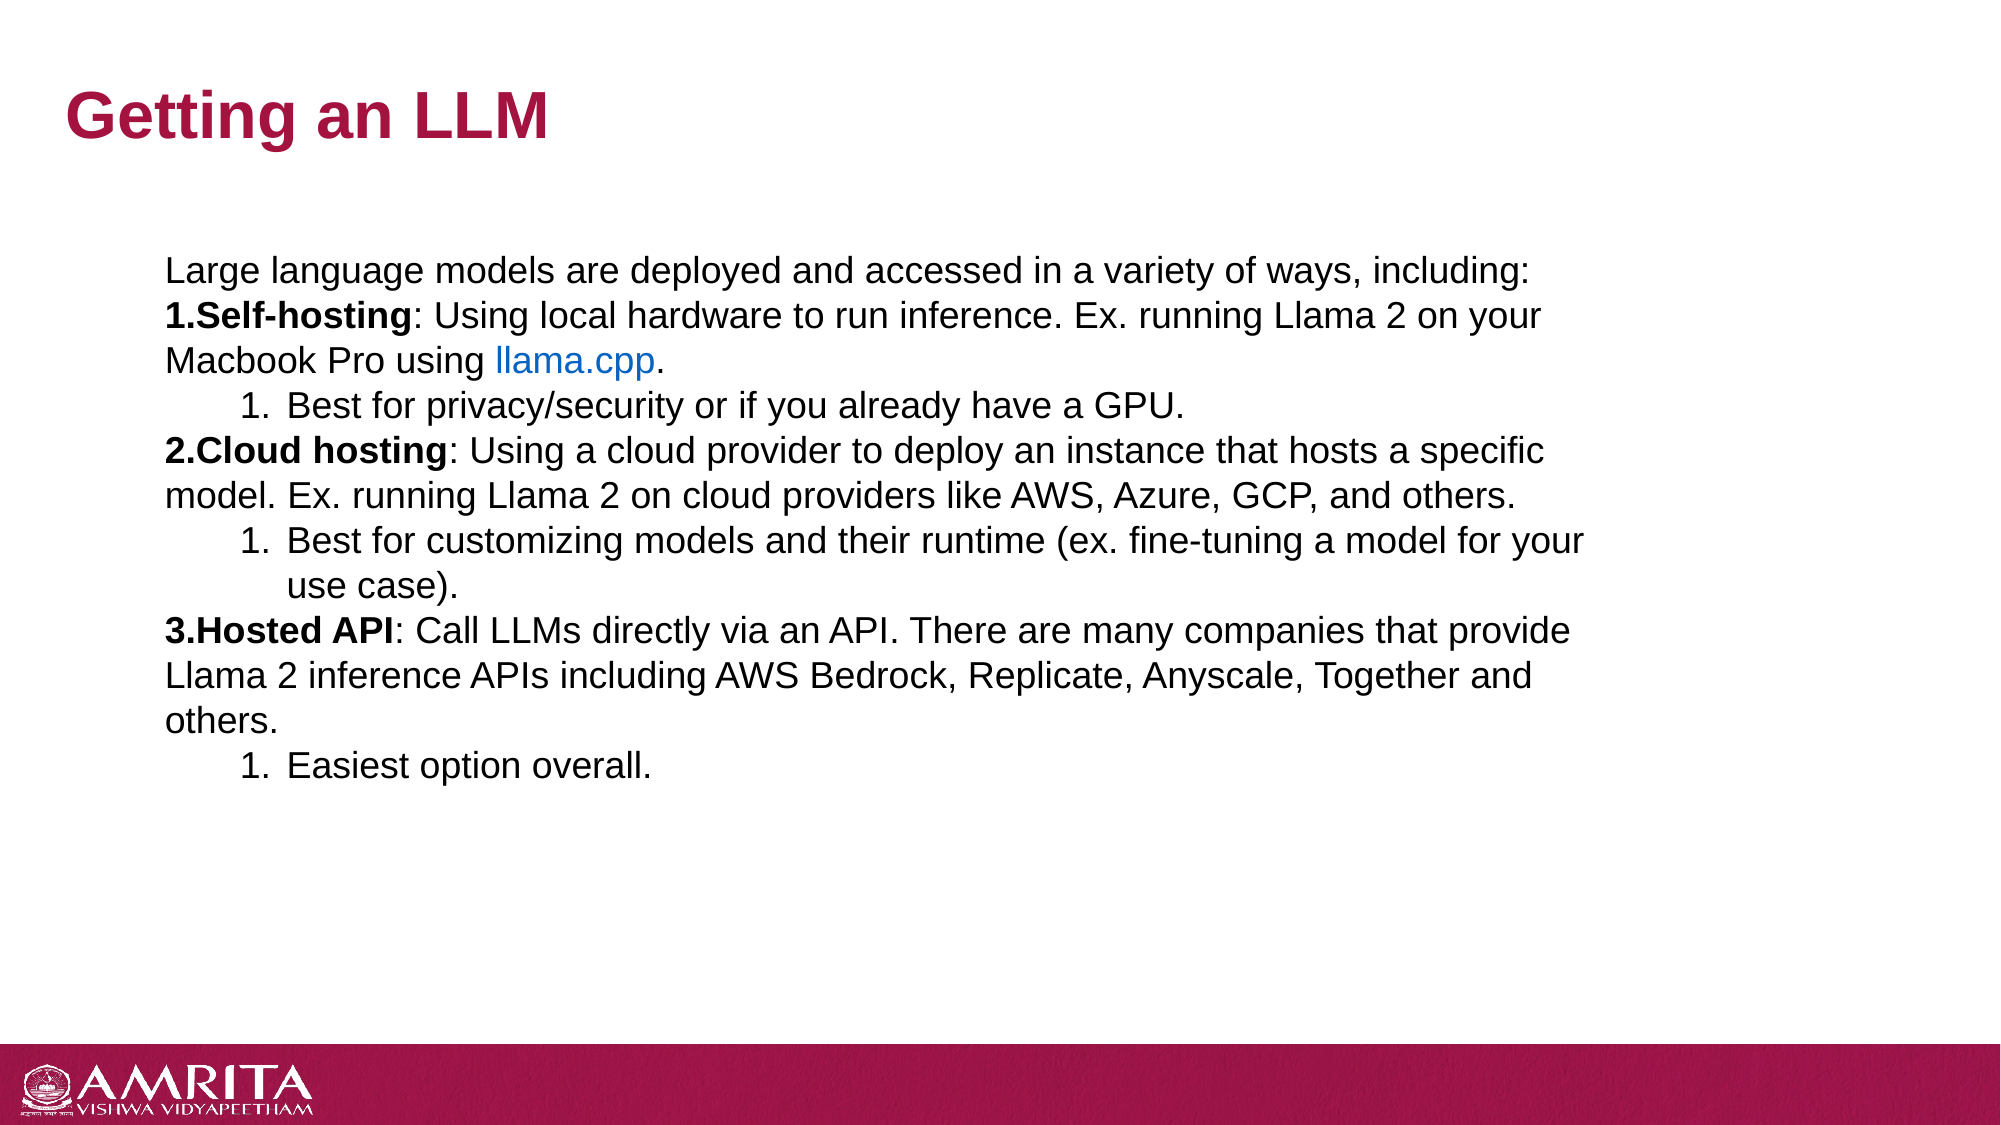

# Getting an LLM
Large language models are deployed and accessed in a variety of ways, including:
Self-hosting: Using local hardware to run inference. Ex. running Llama 2 on your Macbook Pro using llama.cpp.
Best for privacy/security or if you already have a GPU.
Cloud hosting: Using a cloud provider to deploy an instance that hosts a specific model. Ex. running Llama 2 on cloud providers like AWS, Azure, GCP, and others.
Best for customizing models and their runtime (ex. fine-tuning a model for your use case).
Hosted API: Call LLMs directly via an API. There are many companies that provide Llama 2 inference APIs including AWS Bedrock, Replicate, Anyscale, Together and others.
Easiest option overall.